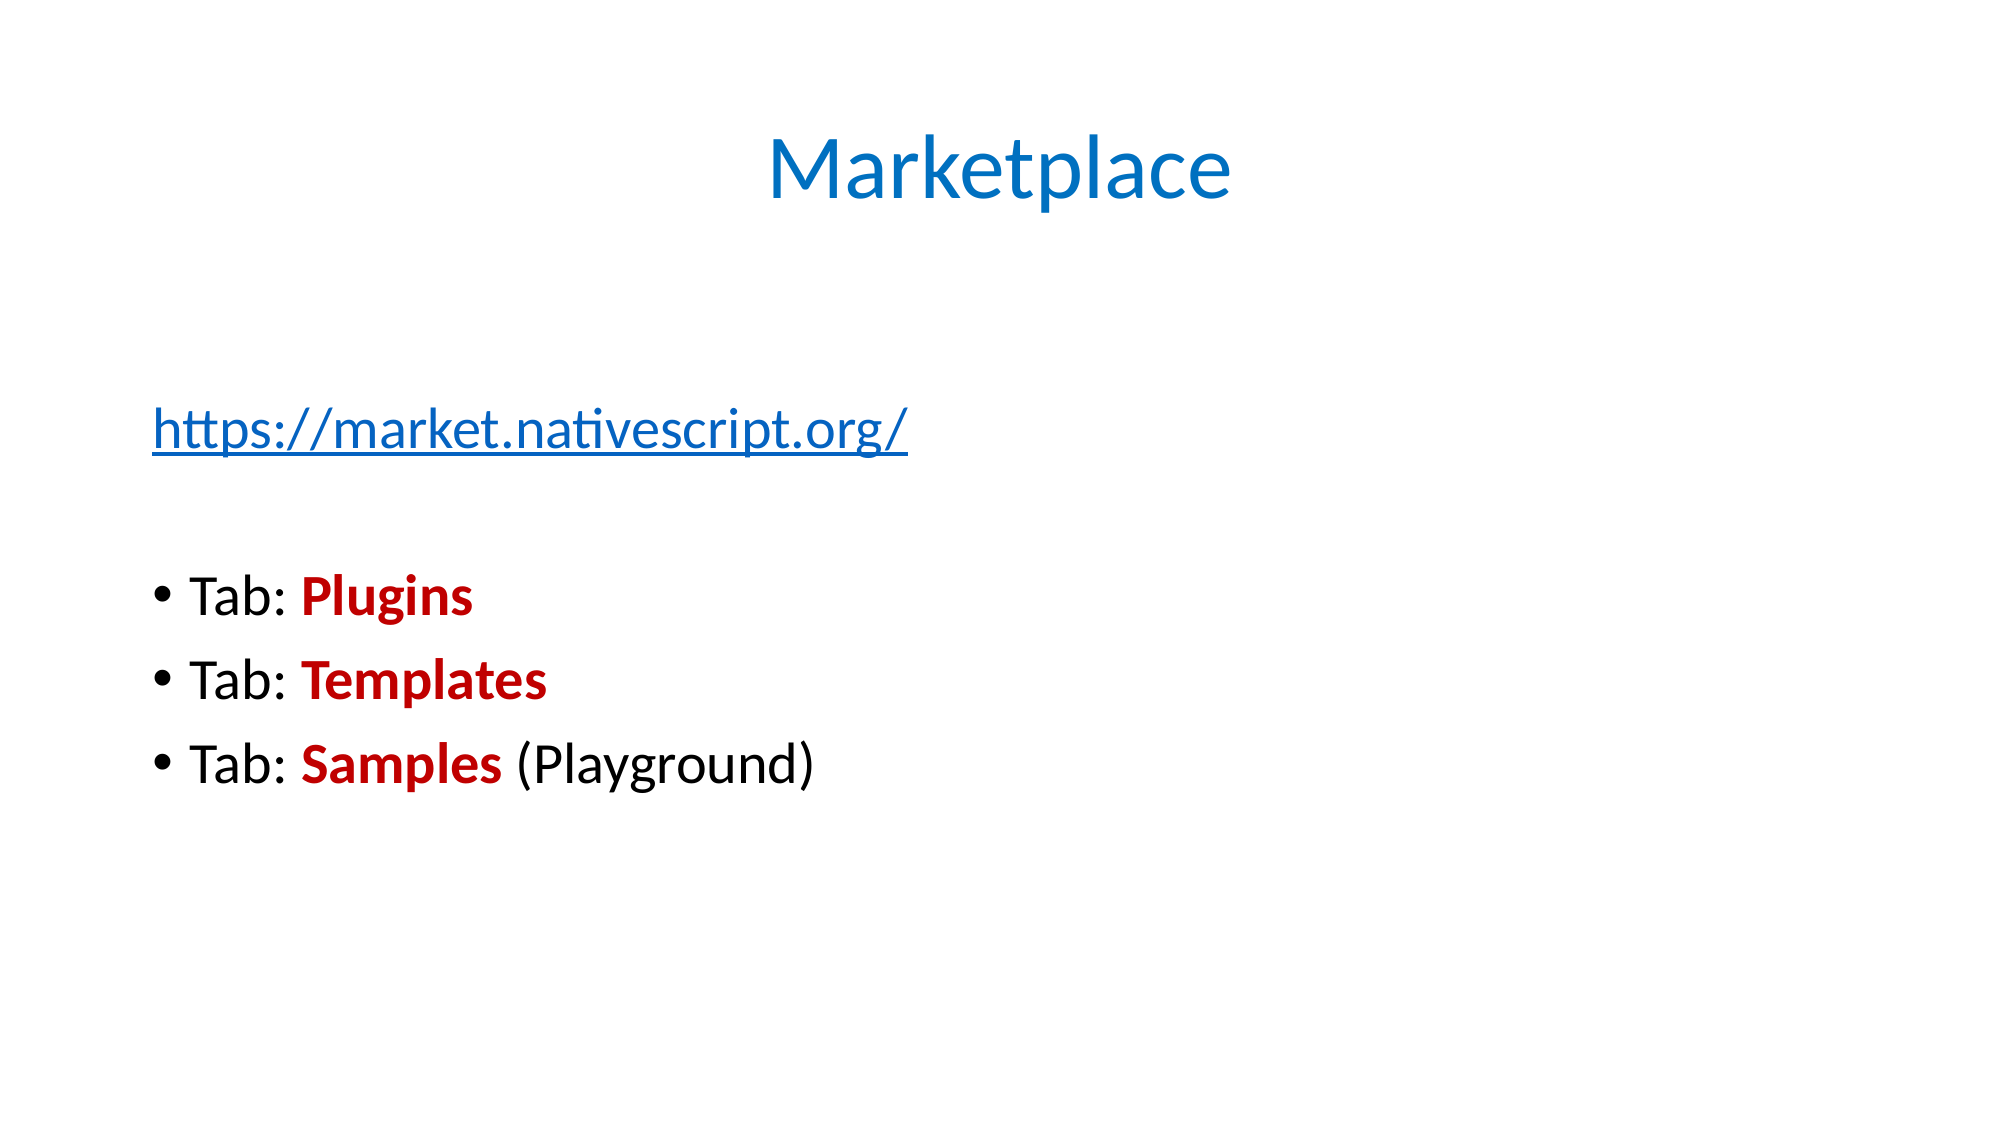

# Marketplace

https://market.nativescript.org/

Tab: Plugins
Tab: Templates
Tab: Samples (Playground)